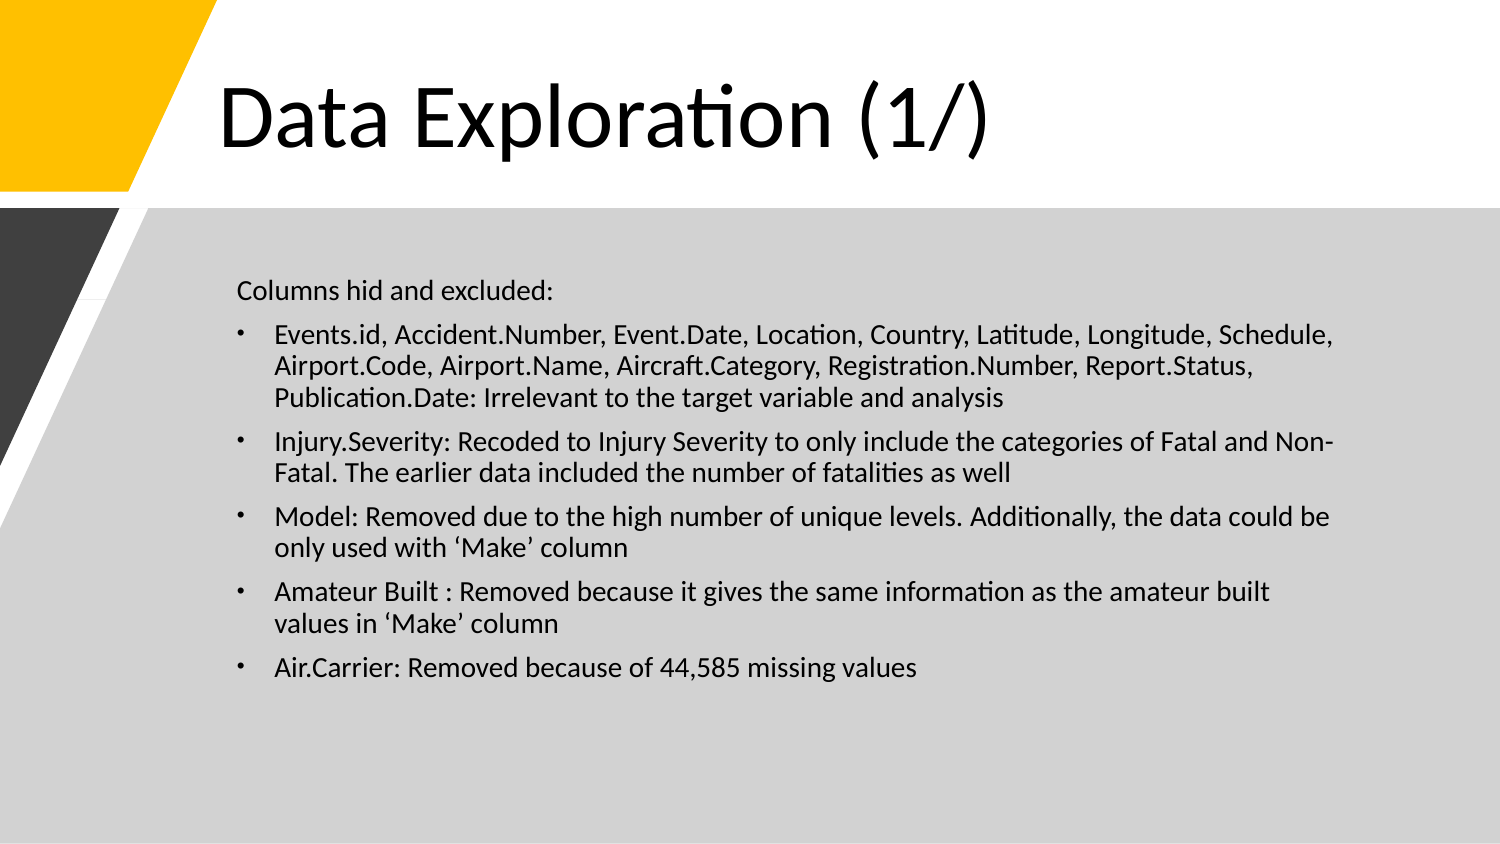

# Data Exploration (1/)

Columns hid and excluded:
Events.id, Accident.Number, Event.Date, Location, Country, Latitude, Longitude, Schedule, Airport.Code, Airport.Name, Aircraft.Category, Registration.Number, Report.Status, Publication.Date: Irrelevant to the target variable and analysis
Injury.Severity: Recoded to Injury Severity to only include the categories of Fatal and Non-Fatal. The earlier data included the number of fatalities as well
Model: Removed due to the high number of unique levels. Additionally, the data could be only used with ‘Make’ column
Amateur Built : Removed because it gives the same information as the amateur built values in ‘Make’ column
Air.Carrier: Removed because of 44,585 missing values